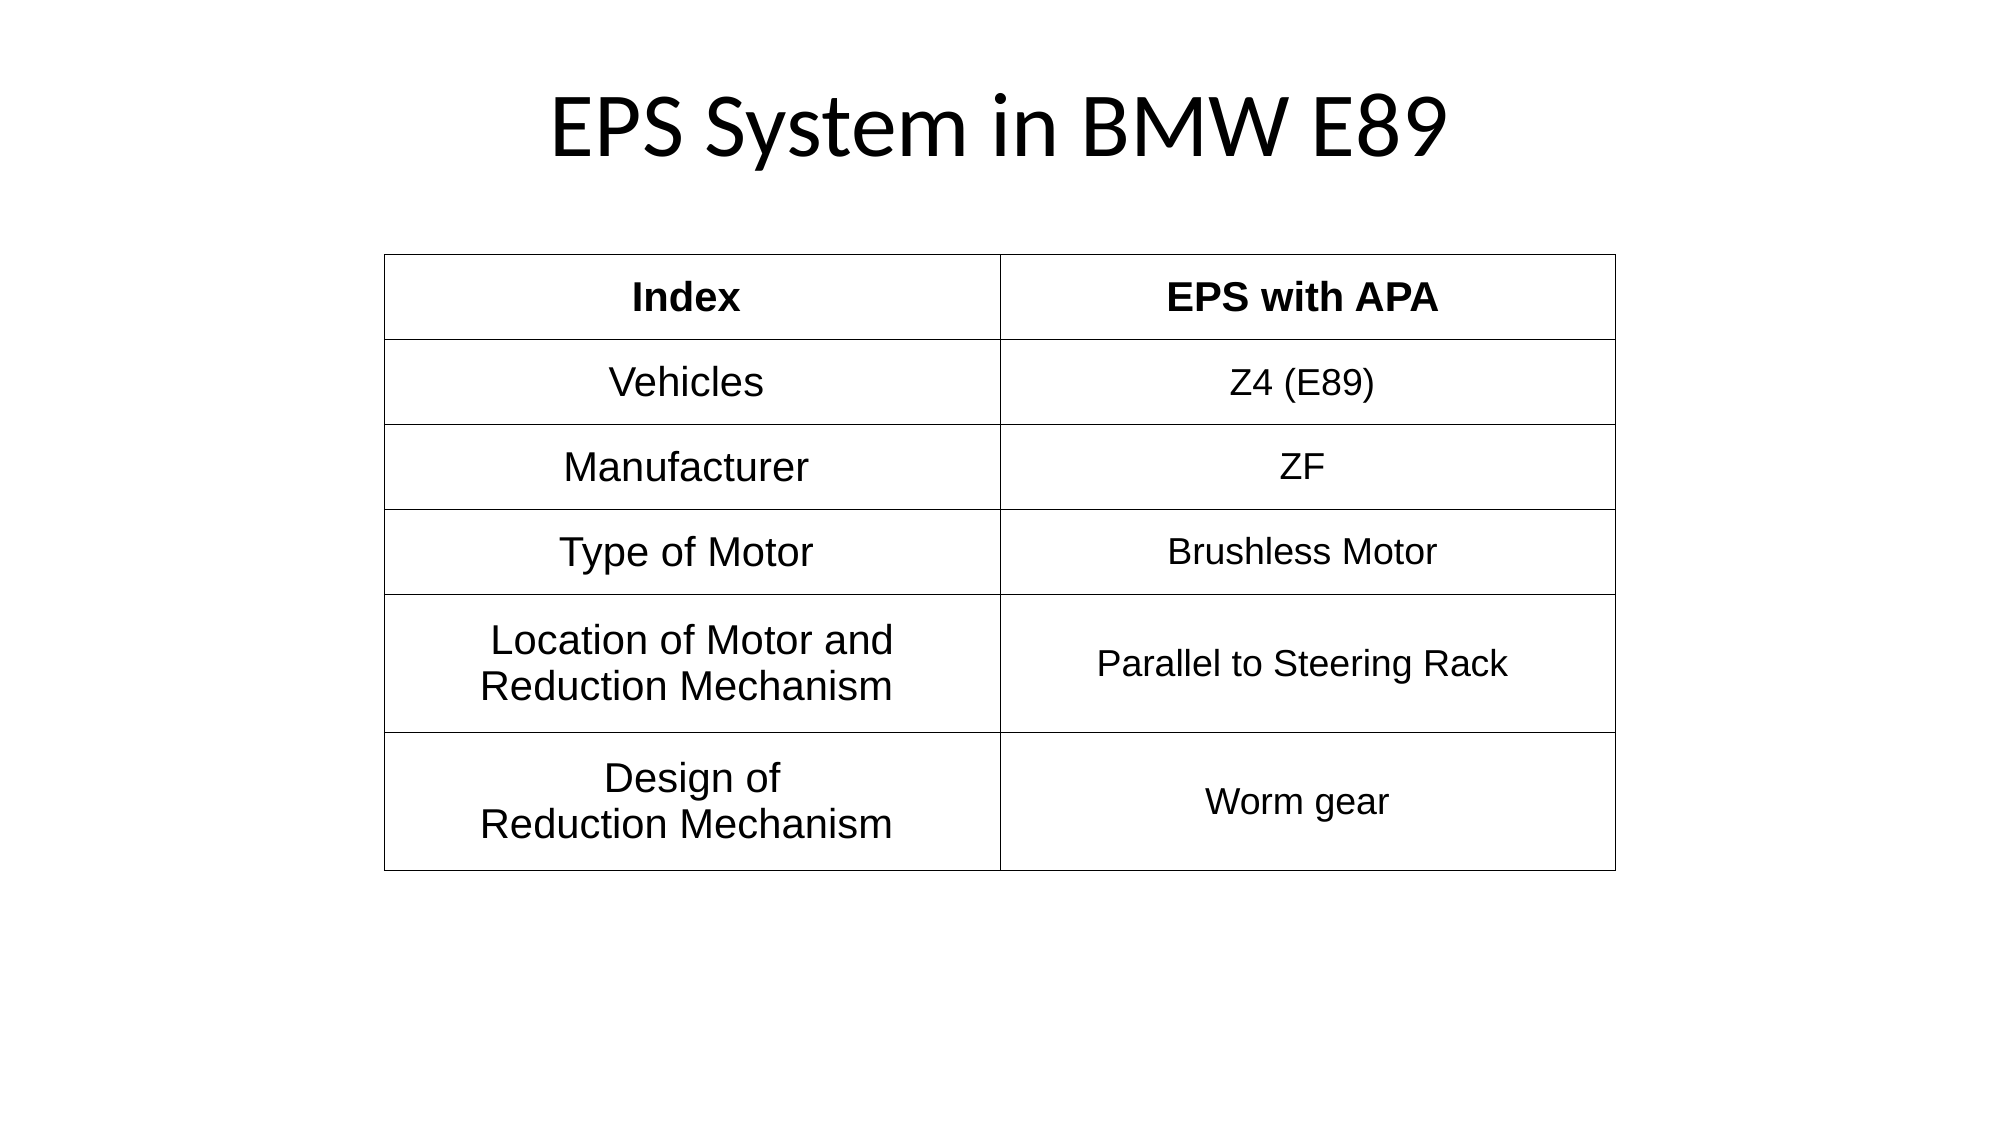

# EPS System in BMW E89
| Index | EPS with APA |
| --- | --- |
| Vehicles | Z4 (E89) |
| Manufacturer | ZF |
| Type of Motor | Brushless Motor |
| Location of Motor and Reduction Mechanism | Parallel to Steering Rack |
| Design of Reduction Mechanism | Worm gear |